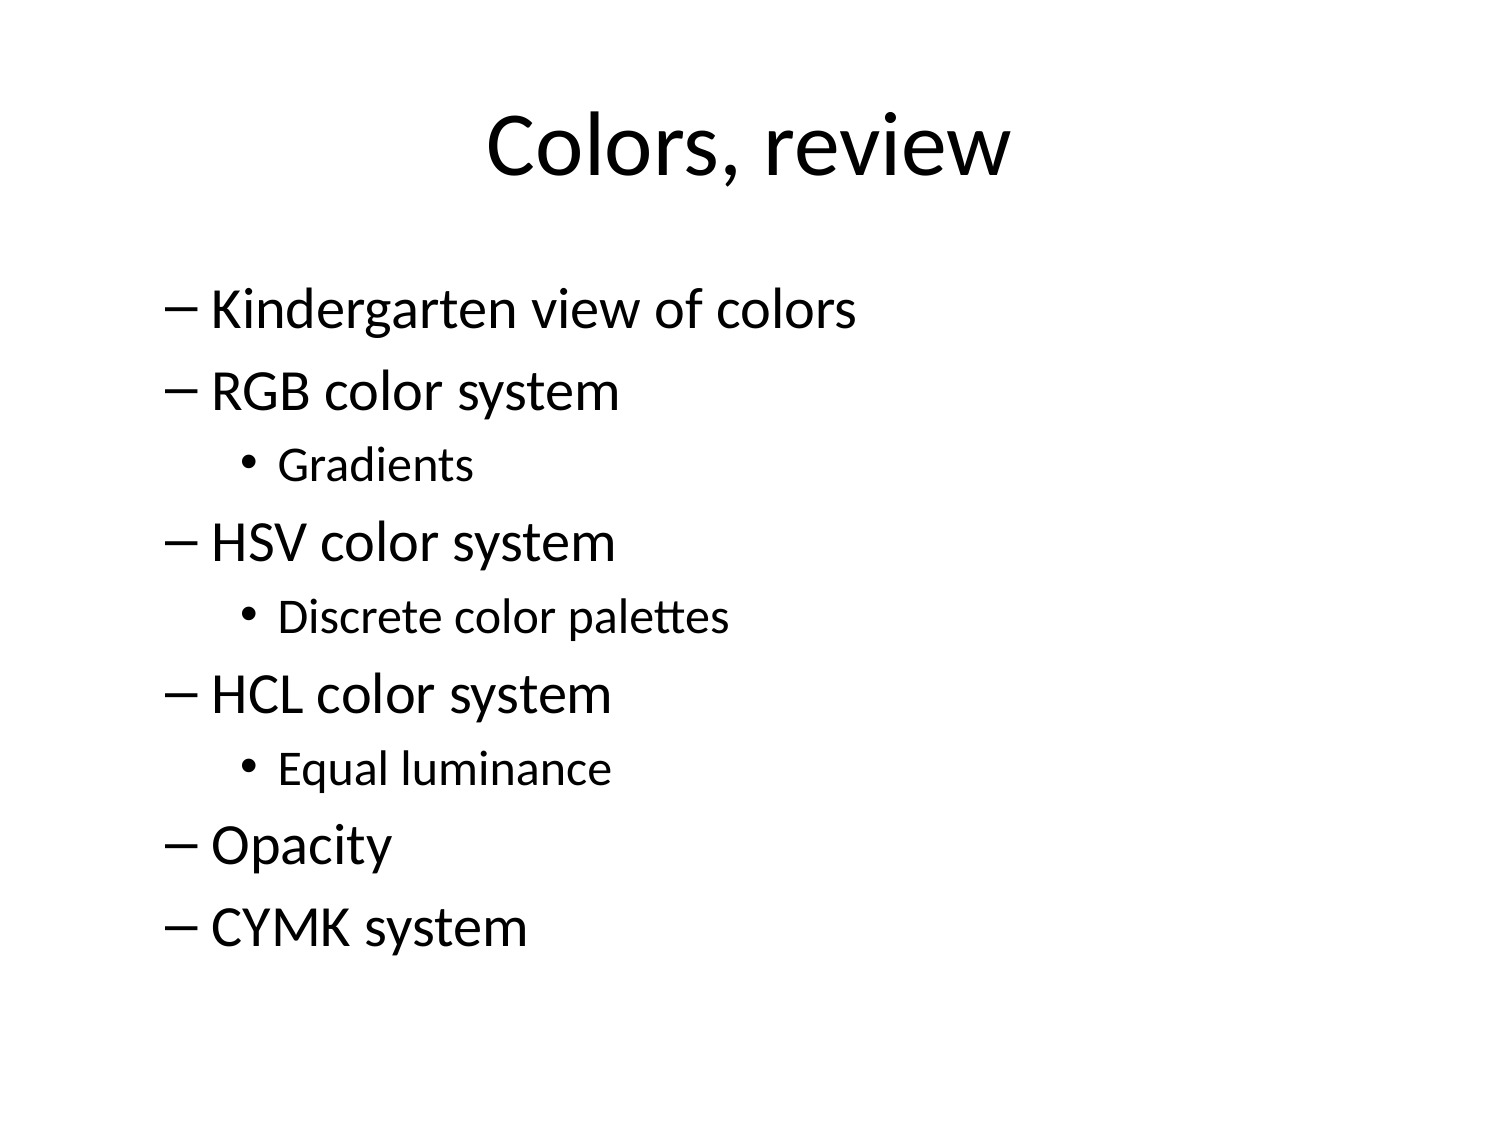

# Colors, review
Kindergarten view of colors
RGB color system
Gradients
HSV color system
Discrete color palettes
HCL color system
Equal luminance
Opacity
CYMK system